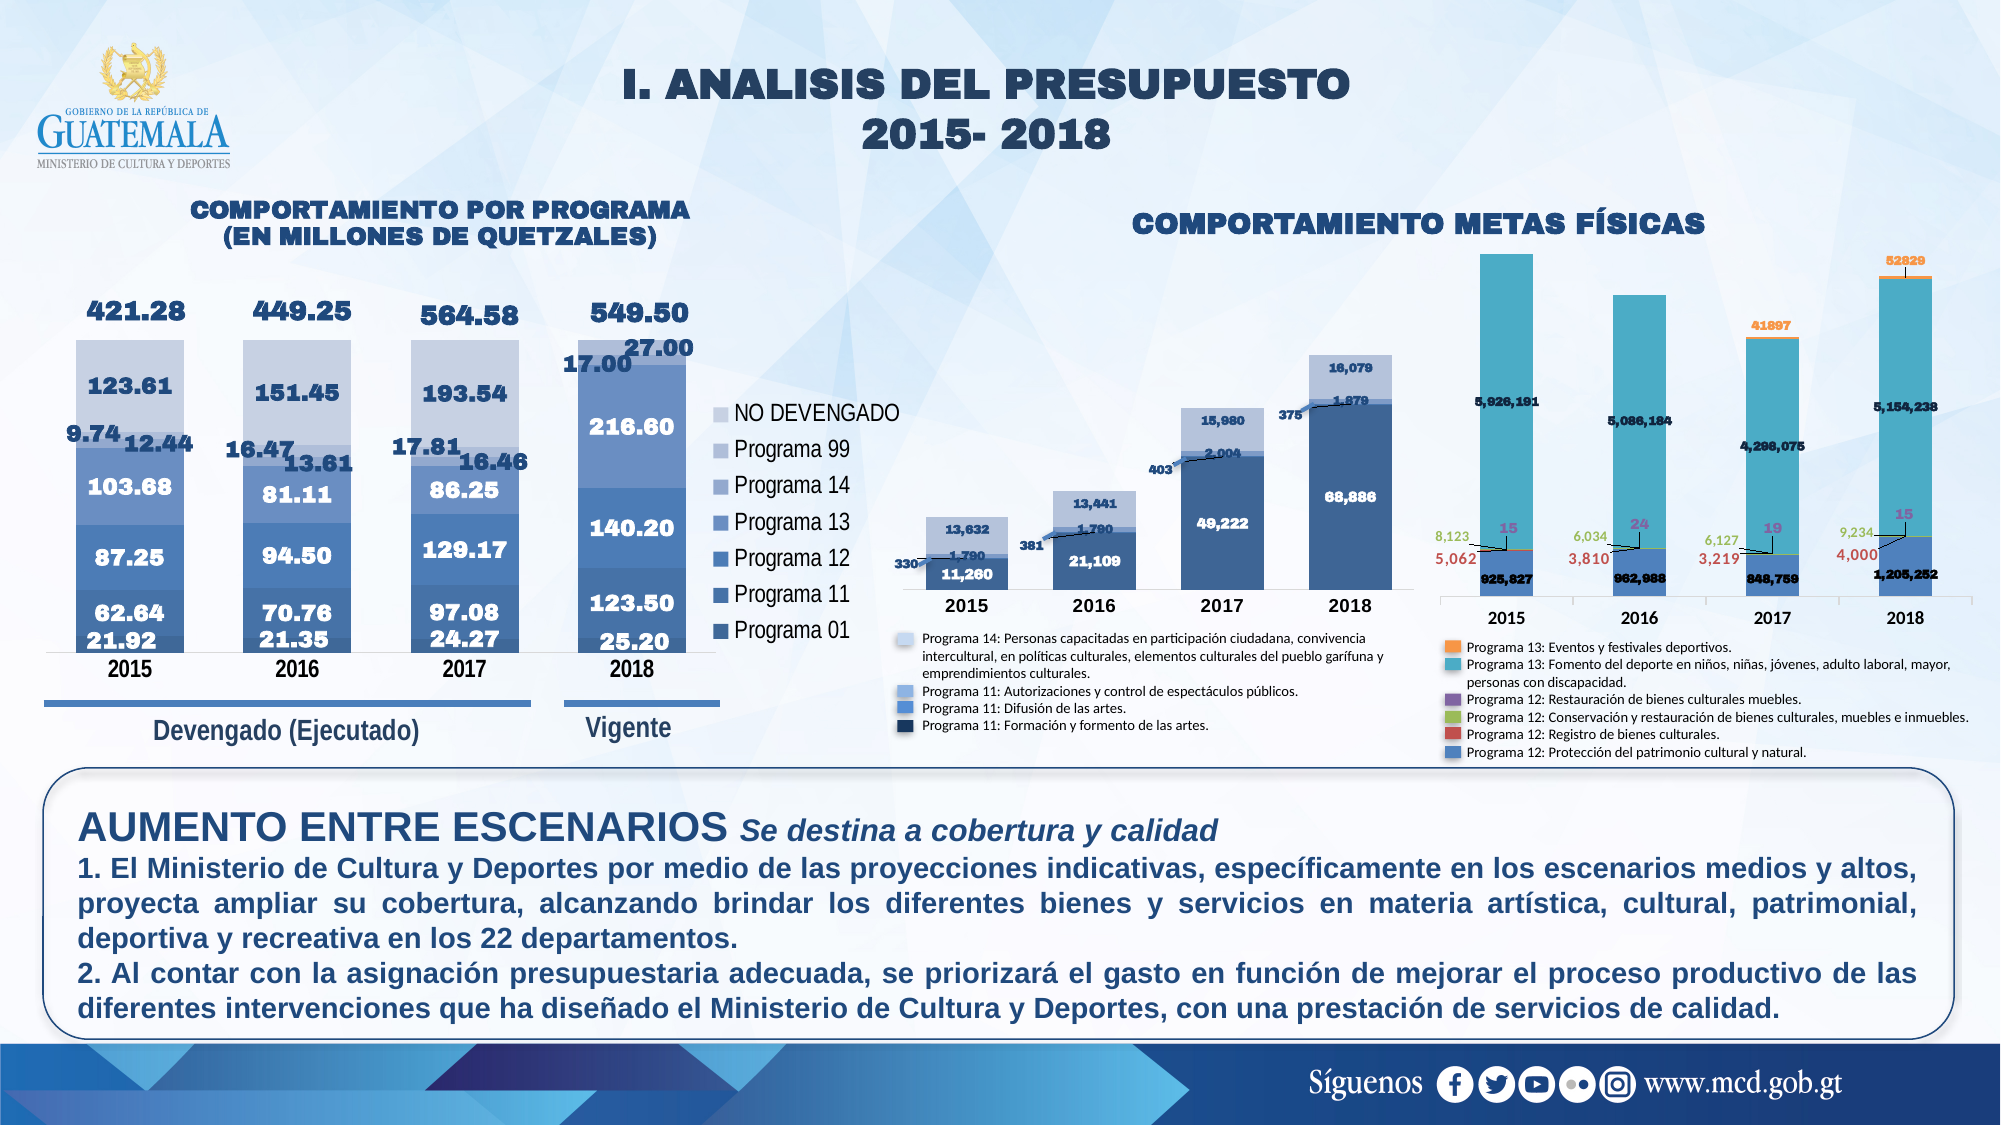

I. ANALISIS DEL PRESUPUESTO
2015- 2018

### Chart: COMPORTAMIENTO POR PROGRAMA
(EN MILLONES DE QUETZALES)

| Category | Programa 01 | Programa 11 | Programa 12 | Programa 13 | Programa 14 | Programa 99 | NO DEVENGADO |
|---|---|---|---|---|---|---|---|
| 2015 | 21.917525559999998 | 62.64271977000001 | 87.25079931 | 103.68491856 | 12.43827776 | 9.73779377 | 123.61097627 |
| 2016 | 21.34501668 | 70.75604556 | 94.49646974 | 81.110898 | 13.60665294 | 16.471531470000002 | 151.45292761000002 |
| 2017 | 24.266197899999998 | 97.08346990000001 | 129.16805198 | 86.25144825 | 16.461261869999998 | 17.81255189 | 193.53545221000002 |
| 2018 | 25.2 | 123.5 | 140.2 | 216.6 | 17.0 | 27.0 | None |

### Chart

| Category | Programa 12 Protección del patrimonio cultural y natural | Programa 12 Registro de bienes culturales | Programa 12  Conservación y restauración de bienes culturales muebles e inmuebles | Programa 12 Restauración de bienes culturales muebles | Programa 13 Fomento del deporte en niños, niñas, jóvenes, mujeres, adulto laboral,  mayor, personas con discapacidad | Programa 13 Eventos y festivales Deportivos |
|---|---|---|---|---|---|---|
| 2015 | 925827.0 | 5062.0 | 8123.0 | 15.0 | 5926191.0 | 0.0 |
| 2016 | 962988.0 | 3810.0 | 6034.0 | 24.0 | 5086184.0 | 0.0 |
| 2017 | 848759.0 | 3219.0 | 6127.0 | 19.0 | 4298075.0 | 41897.0 |
| 2018 | 1205252.0 | 4000.0 | 9234.0 | 15.0 | 5154238.0 | 52829.0 |
COMPORTAMIENTO METAS FÍSICAS
421.28
449.25

### Chart

| Category | Programa 11 Formación y fomento de las artes | Programa 11 Difusión de las artes | Programa 11 Autorizaciones y control de espectáculos públicos | Programa 14 Personas capacitadas en particiáción ciudadana, convicencia intercultural, en políticas culturales, elementos culturales del pueblo garífuna y emprendimientos culturales |
|---|---|---|---|---|
| 2015 | 11260.0 | 330.0 | 1790.0 | 13632.0 |
| 2016 | 21109.0 | 381.0 | 1790.0 | 13441.0 |
| 2017 | 49222.0 | 403.0 | 2004.0 | 15980.0 |
| 2018 | 68886.0 | 375.0 | 1879.0 | 16079.0 |
549.50
564.58
Programa 14: Personas capacitadas en participación ciudadana, convivencia intercultural, en políticas culturales, elementos culturales del pueblo garífuna y emprendimientos culturales.
Programa 11: Autorizaciones y control de espectáculos públicos.
Programa 11: Difusión de las artes.
Programa 11: Formación y formento de las artes.
Programa 13: Eventos y festivales deportivos.
Programa 13: Fomento del deporte en niños, niñas, jóvenes, adulto laboral, mayor, personas con discapacidad.
Programa 12: Restauración de bienes culturales muebles.
Programa 12: Conservación y restauración de bienes culturales, muebles e inmuebles.
Programa 12: Registro de bienes culturales.
Programa 12: Protección del patrimonio cultural y natural.

Vigente

Devengado (Ejecutado)

AUMENTO ENTRE ESCENARIOS Se destina a cobertura y calidad
1. El Ministerio de Cultura y Deportes por medio de las proyecciones indicativas, específicamente en los escenarios medios y altos, proyecta ampliar su cobertura, alcanzando brindar los diferentes bienes y servicios en materia artística, cultural, patrimonial, deportiva y recreativa en los 22 departamentos.
2. Al contar con la asignación presupuestaria adecuada, se priorizará el gasto en función de mejorar el proceso productivo de las diferentes intervenciones que ha diseñado el Ministerio de Cultura y Deportes, con una prestación de servicios de calidad.